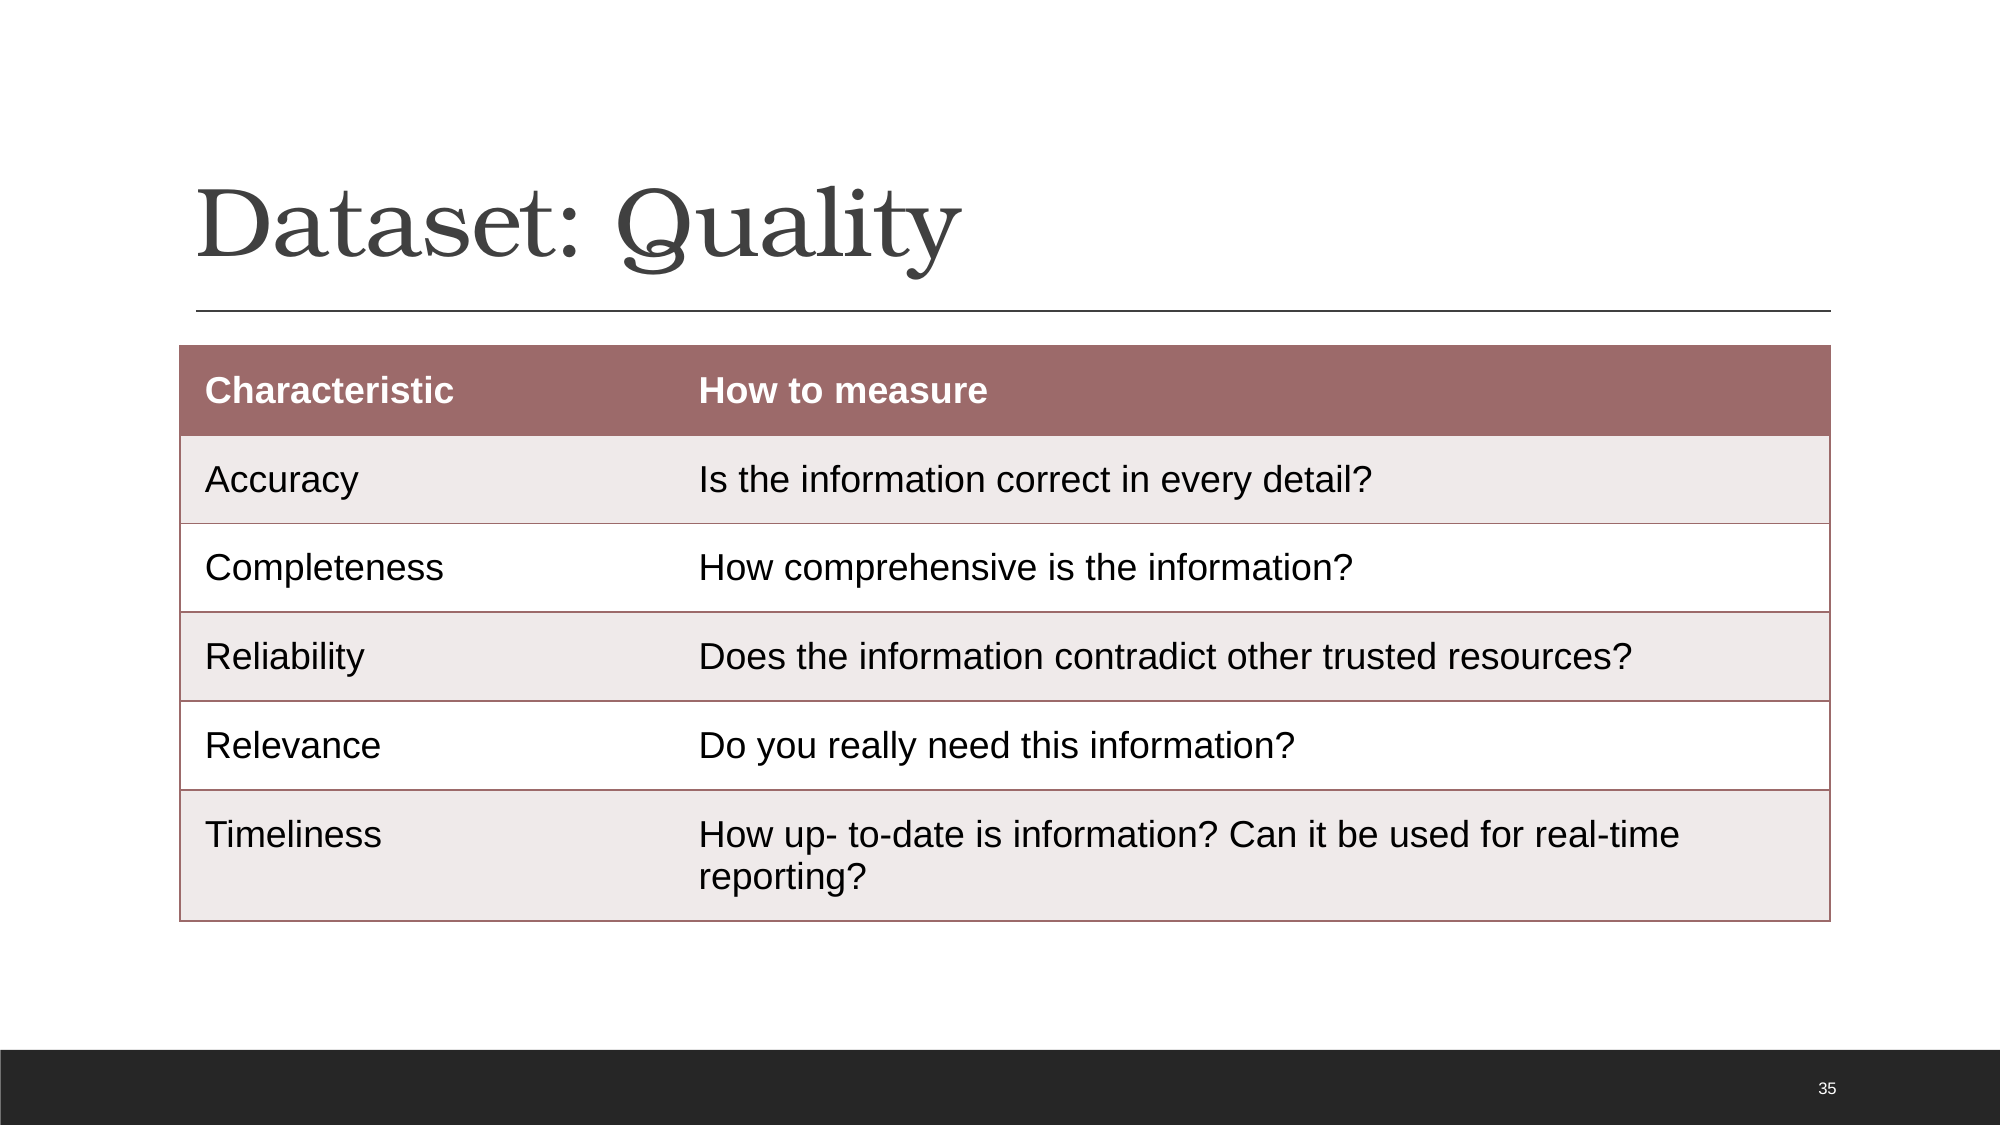

# Dataset: Quality
| Characteristic | How to measure |
| --- | --- |
| Accuracy | Is the information correct in every detail? |
| Completeness | How comprehensive is the information? |
| Reliability | Does the information contradict other trusted resources? |
| Relevance | Do you really need this information? |
| Timeliness | How up- to-date is information? Can it be used for real-time reporting? |
35